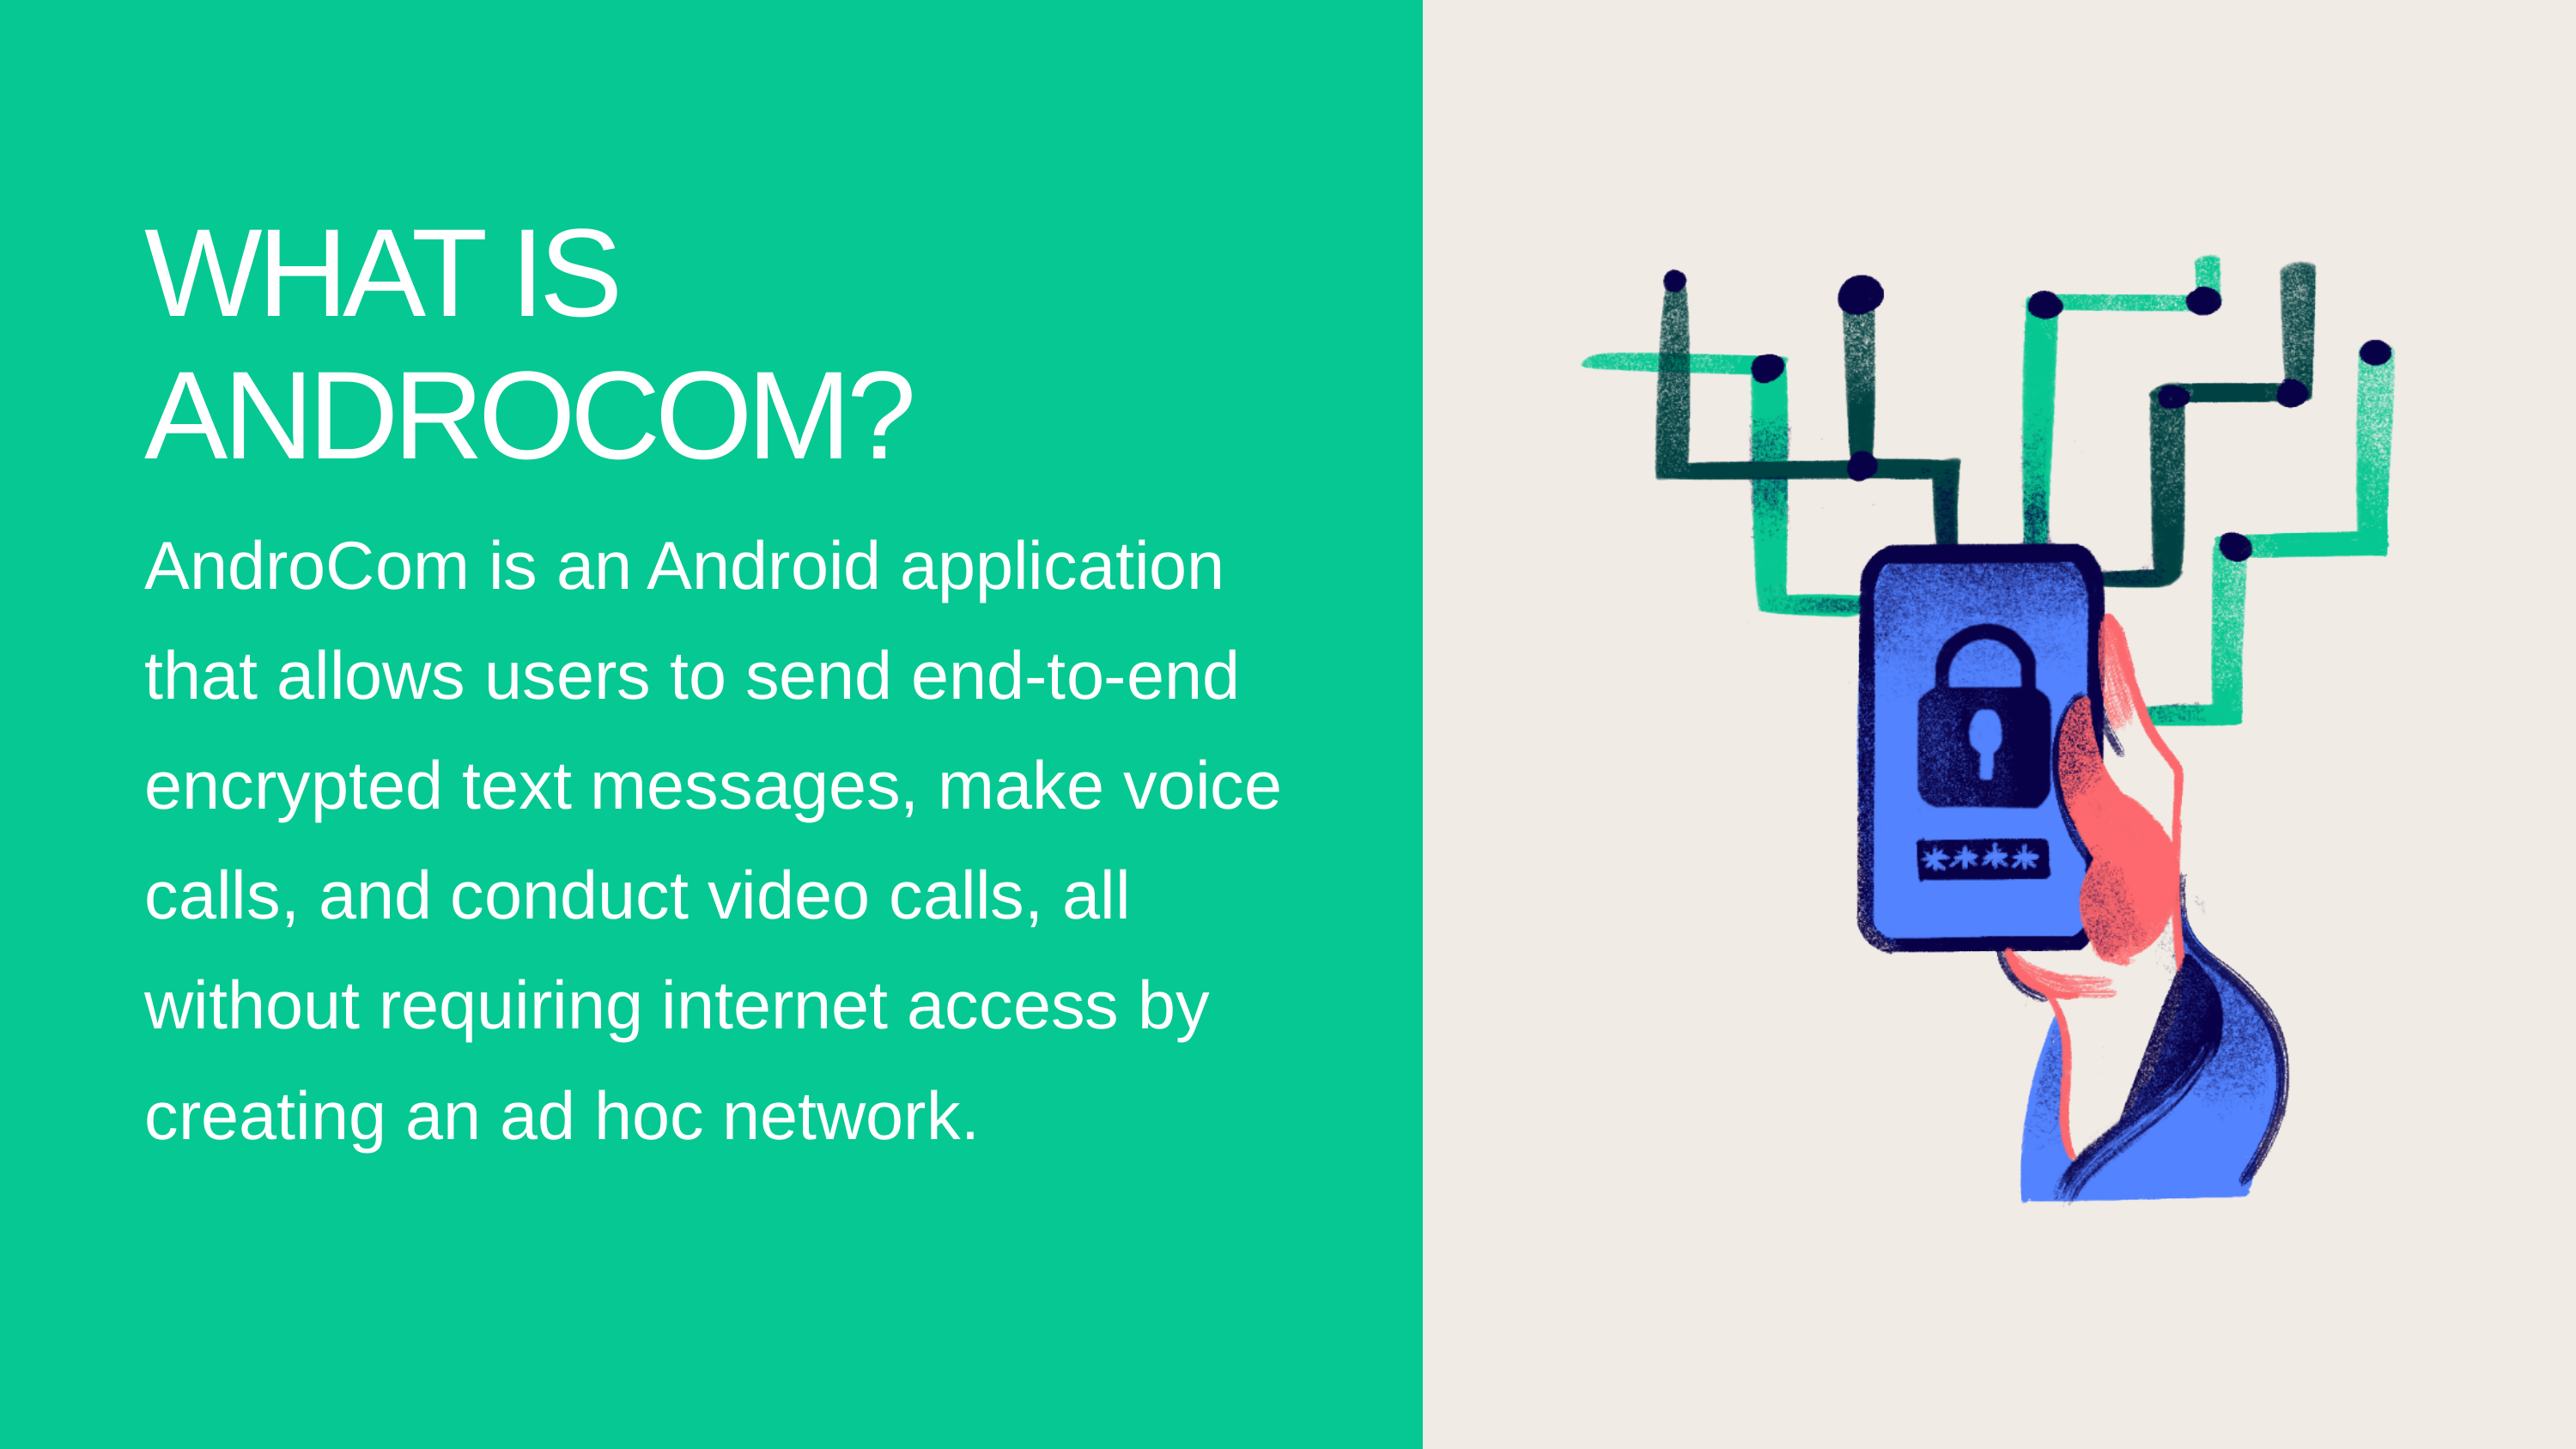

WHAT IS ANDROCOM?

AndroCom is an Android application that allows users to send end-to-end encrypted text messages, make voice calls, and conduct video calls, all without requiring internet access by creating an ad hoc network.